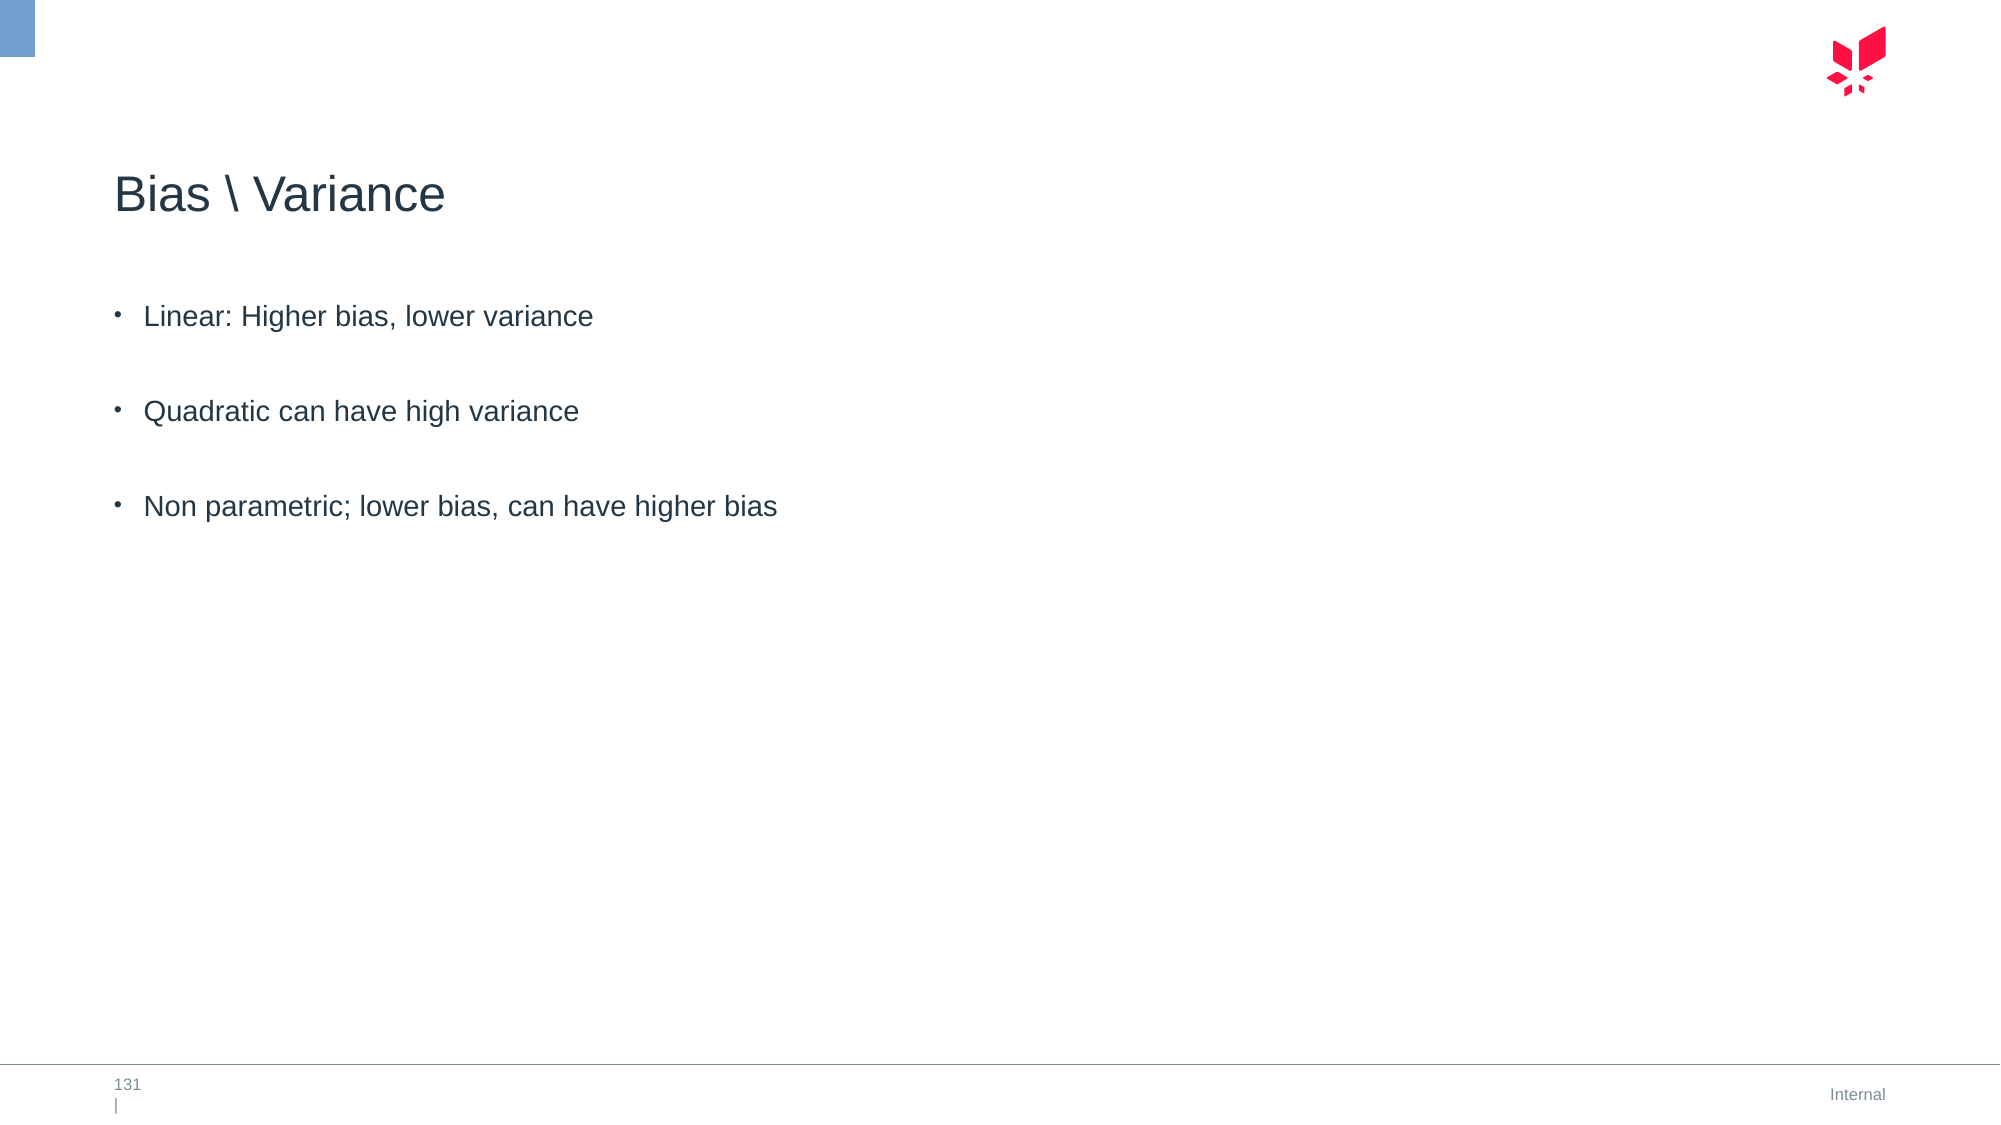

# Bias \ Variance
Linear: Higher bias, lower variance

Quadratic can have high variance

Non parametric; lower bias, can have higher bias

131  |